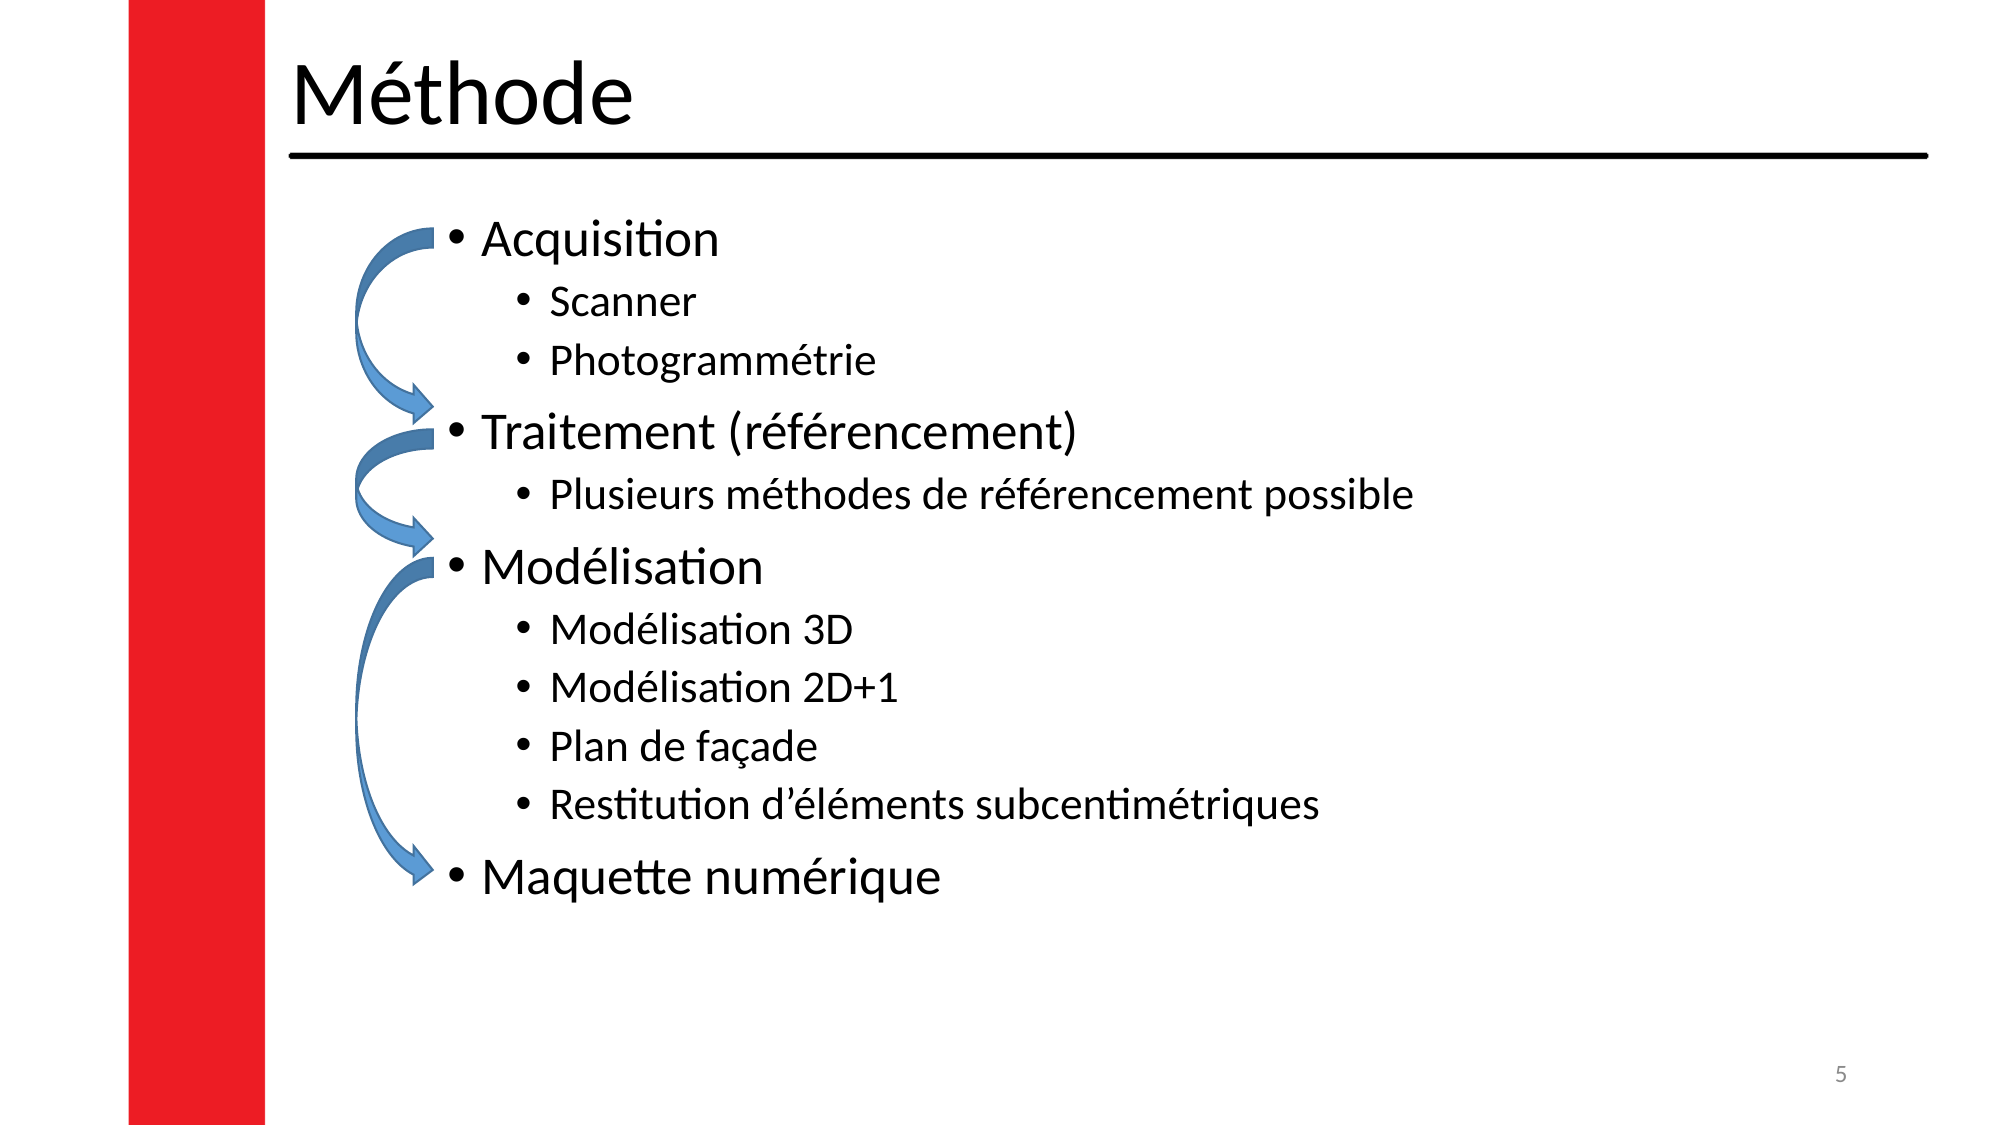

# Méthode
Acquisition
Scanner
Photogrammétrie
Traitement (référencement)
Plusieurs méthodes de référencement possible
Modélisation
Modélisation 3D
Modélisation 2D+1
Plan de façade
Restitution d’éléments subcentimétriques
Maquette numérique

5